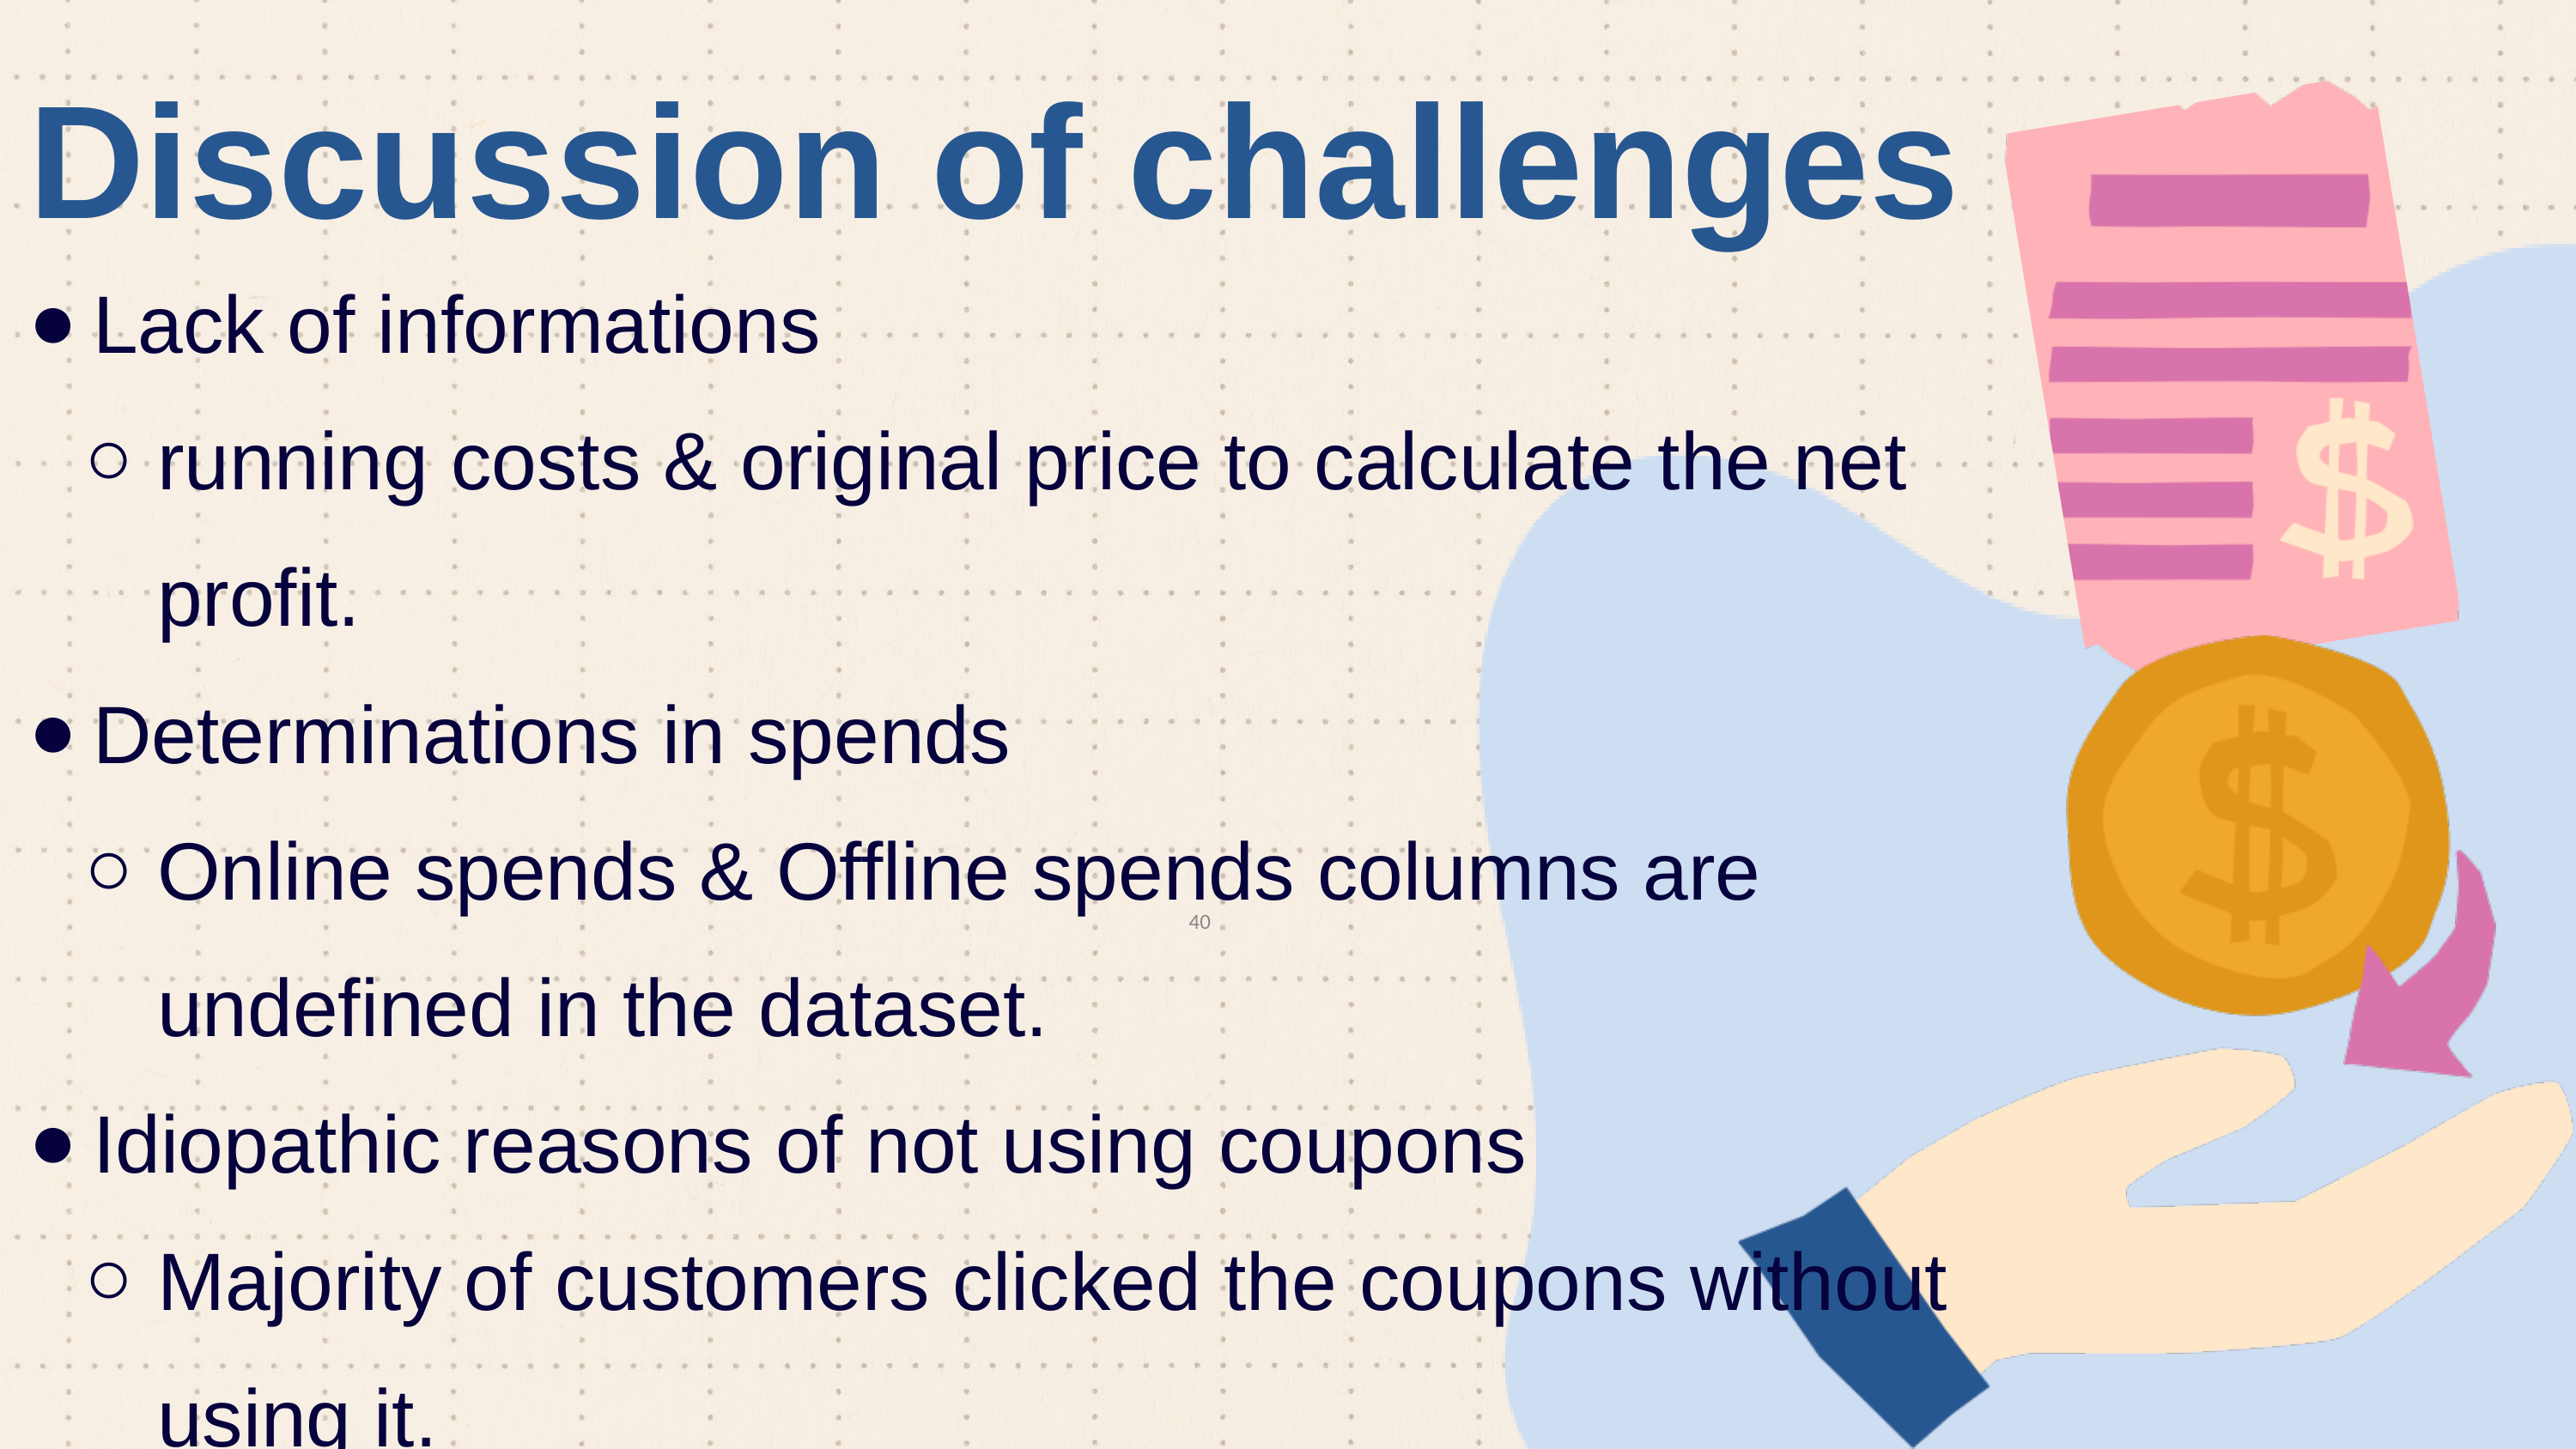

Discussion of challenges

Lack of informations
running costs & original price to calculate the net profit.
Determinations in spends
Online spends & Offline spends columns are undefined in the dataset.
Idiopathic reasons of not using coupons
Majority of customers clicked the coupons without using it.

40